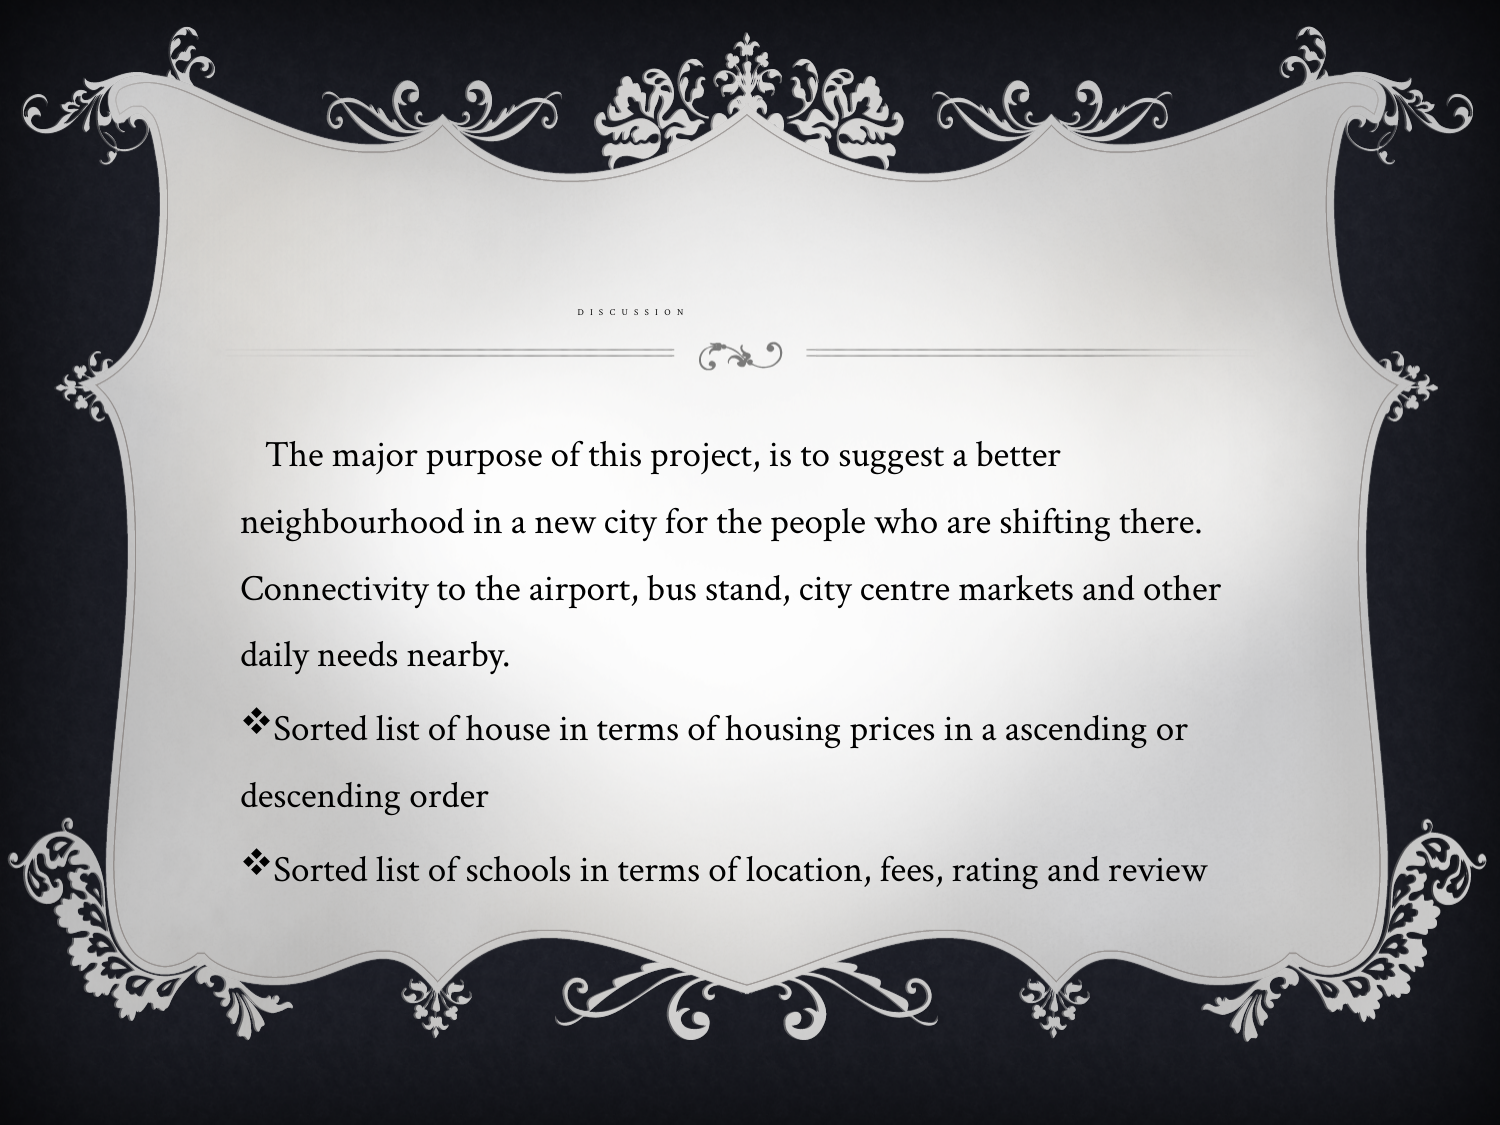

# DISCUSSION
   The major purpose of this project, is to suggest a better neighbourhood in a new city for the people who are shifting there. Connectivity to the airport, bus stand, city centre markets and other daily needs nearby.
Sorted list of house in terms of housing prices in a ascending or descending order
Sorted list of schools in terms of location, fees, rating and review